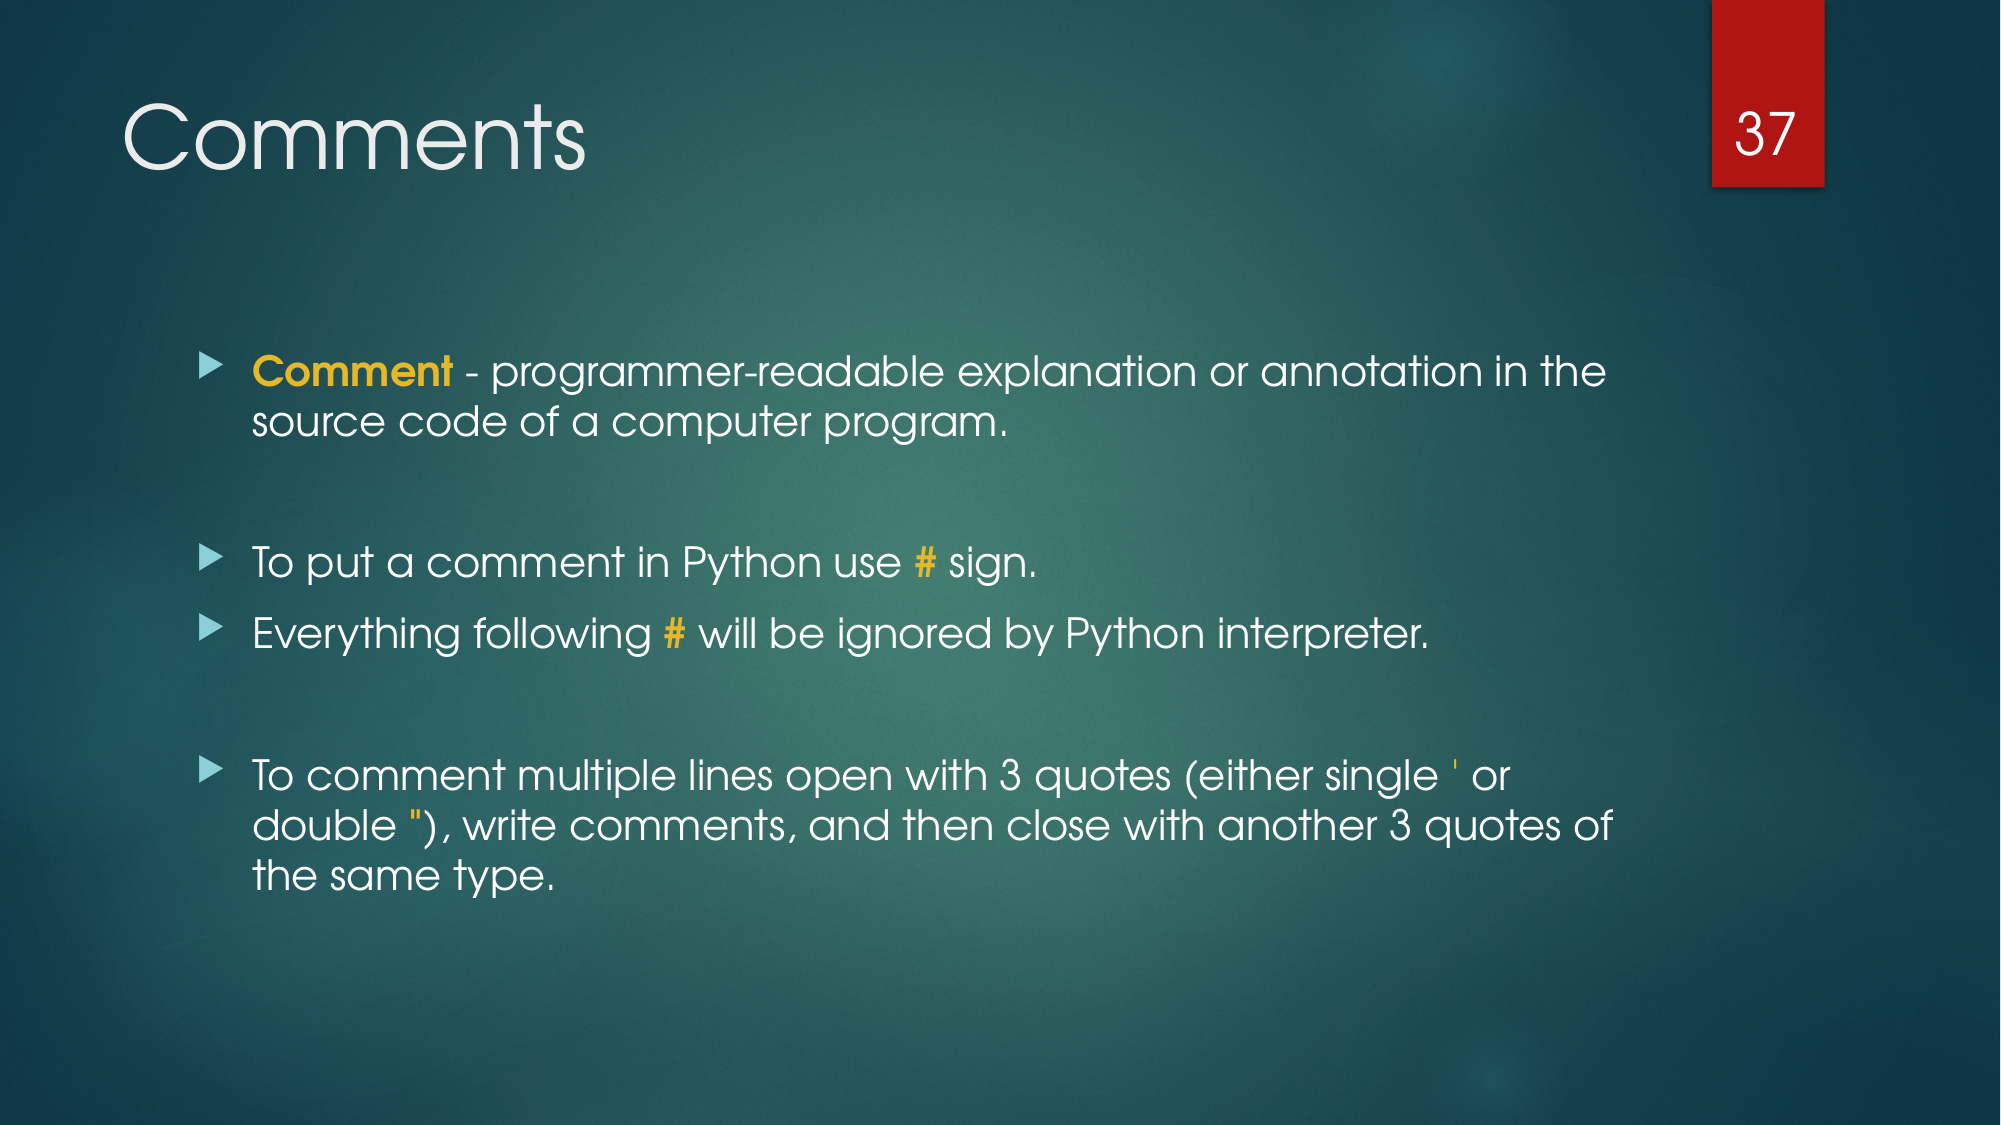

37
# Comments
Comment - programmer-readable explanation or annotation in the source code of a computer program.

To put a comment in Python use # sign.
Everything following # will be ignored by Python interpreter.

To comment multiple lines open with 3 quotes (either single ' or double "), write comments, and then close with another 3 quotes of the same type.